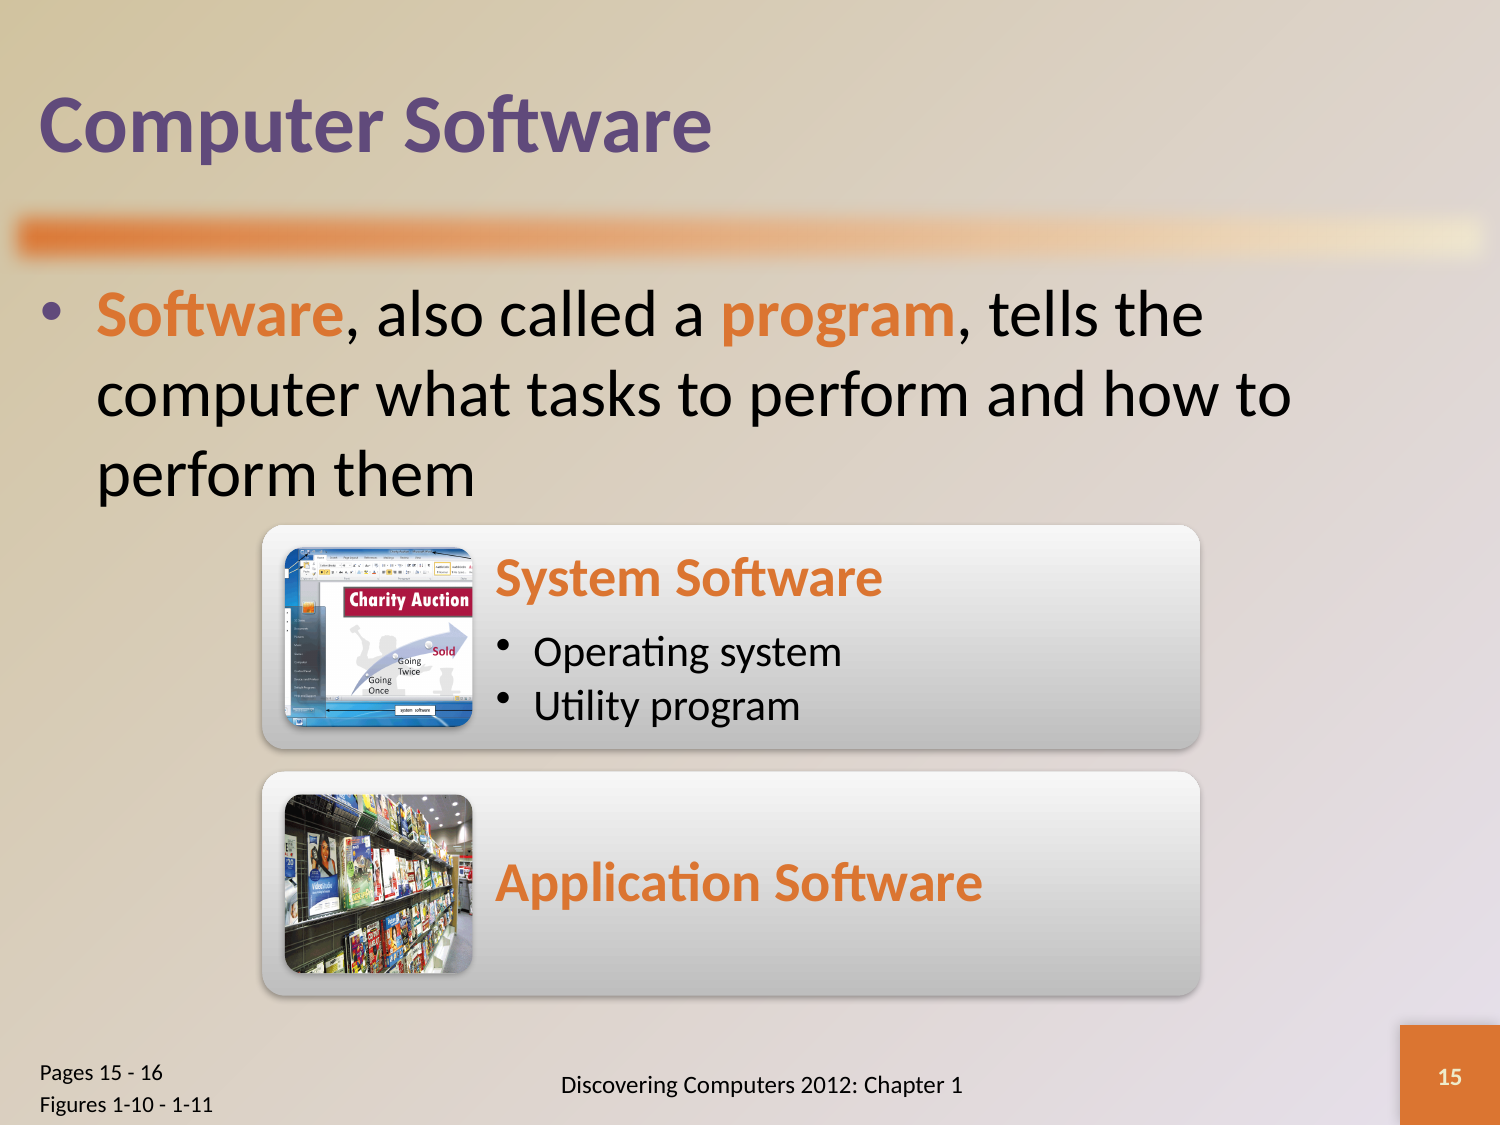

# Computer Software
Software, also called a program, tells the computer what tasks to perform and how to perform them
System Software
Operating system
Utility program
Application Software
15
Discovering Computers 2012: Chapter 1
Pages 15 - 16
Figures 1-10 - 1-11